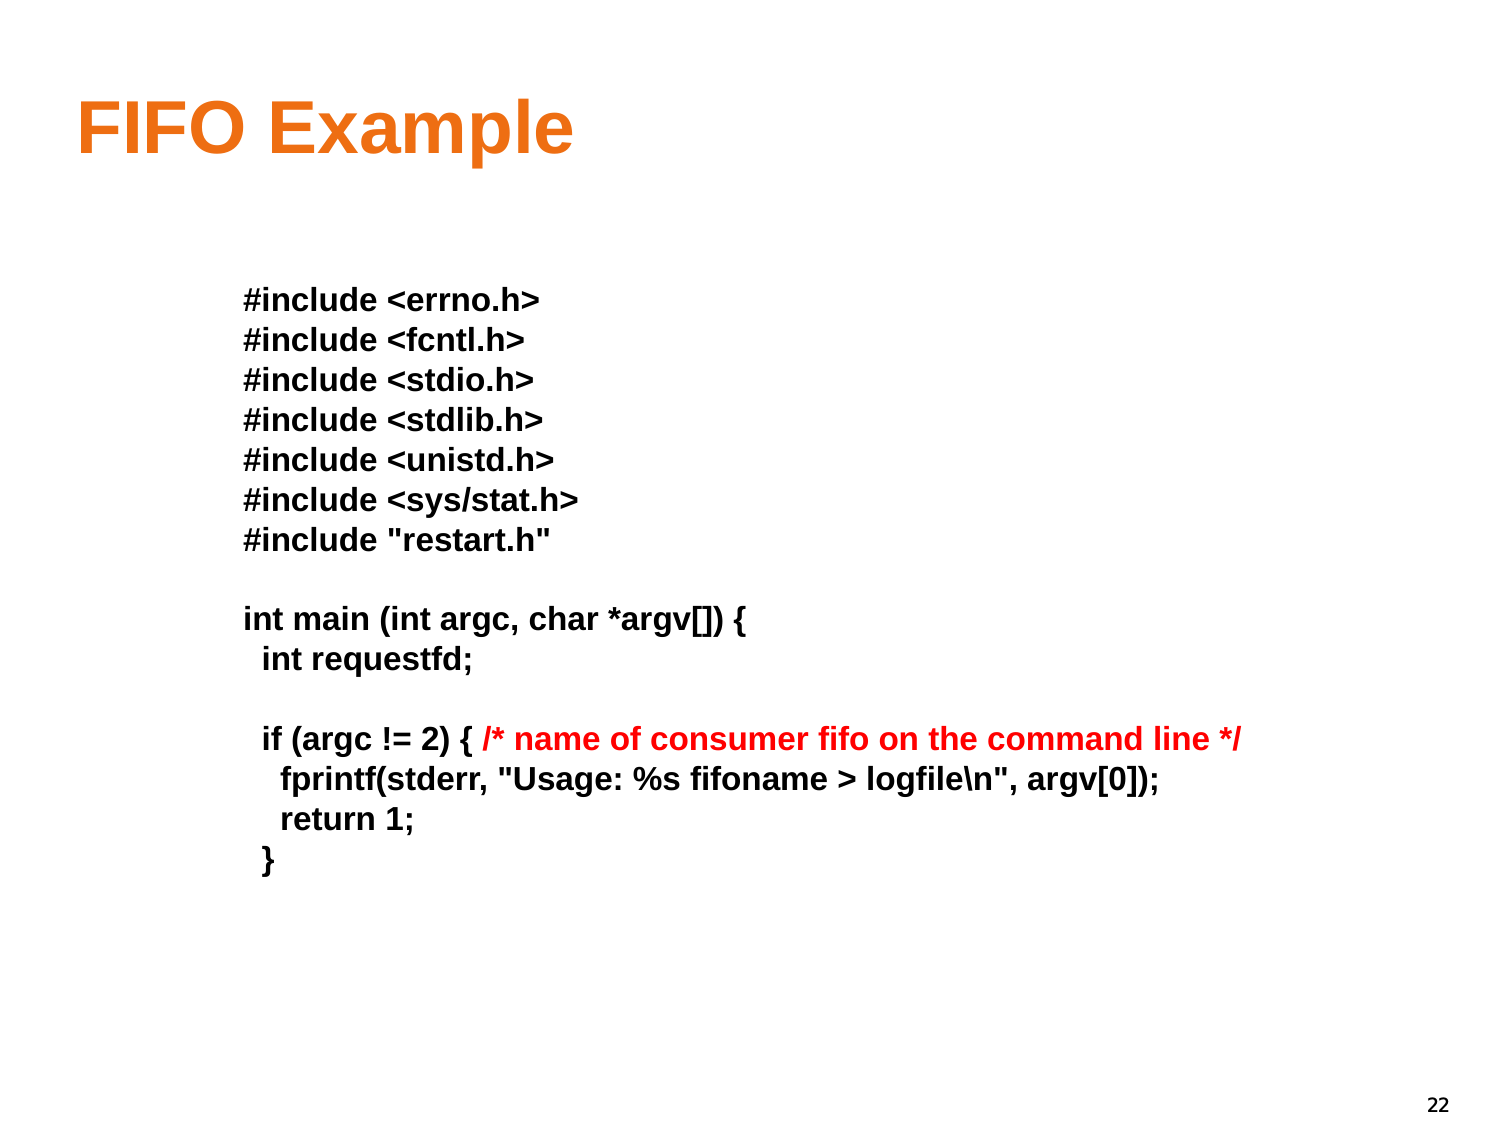

# FIFO Example
#include <errno.h>
#include <fcntl.h>
#include <stdio.h>
#include <stdlib.h>
#include <unistd.h>
#include <sys/stat.h>
#include "restart.h"

int main (int argc, char *argv[]) {
  int requestfd;

  if (argc != 2) { /* name of consumer fifo on the command line */
    fprintf(stderr, "Usage: %s fifoname > logfile\n", argv[0]);
    return 1;
  }